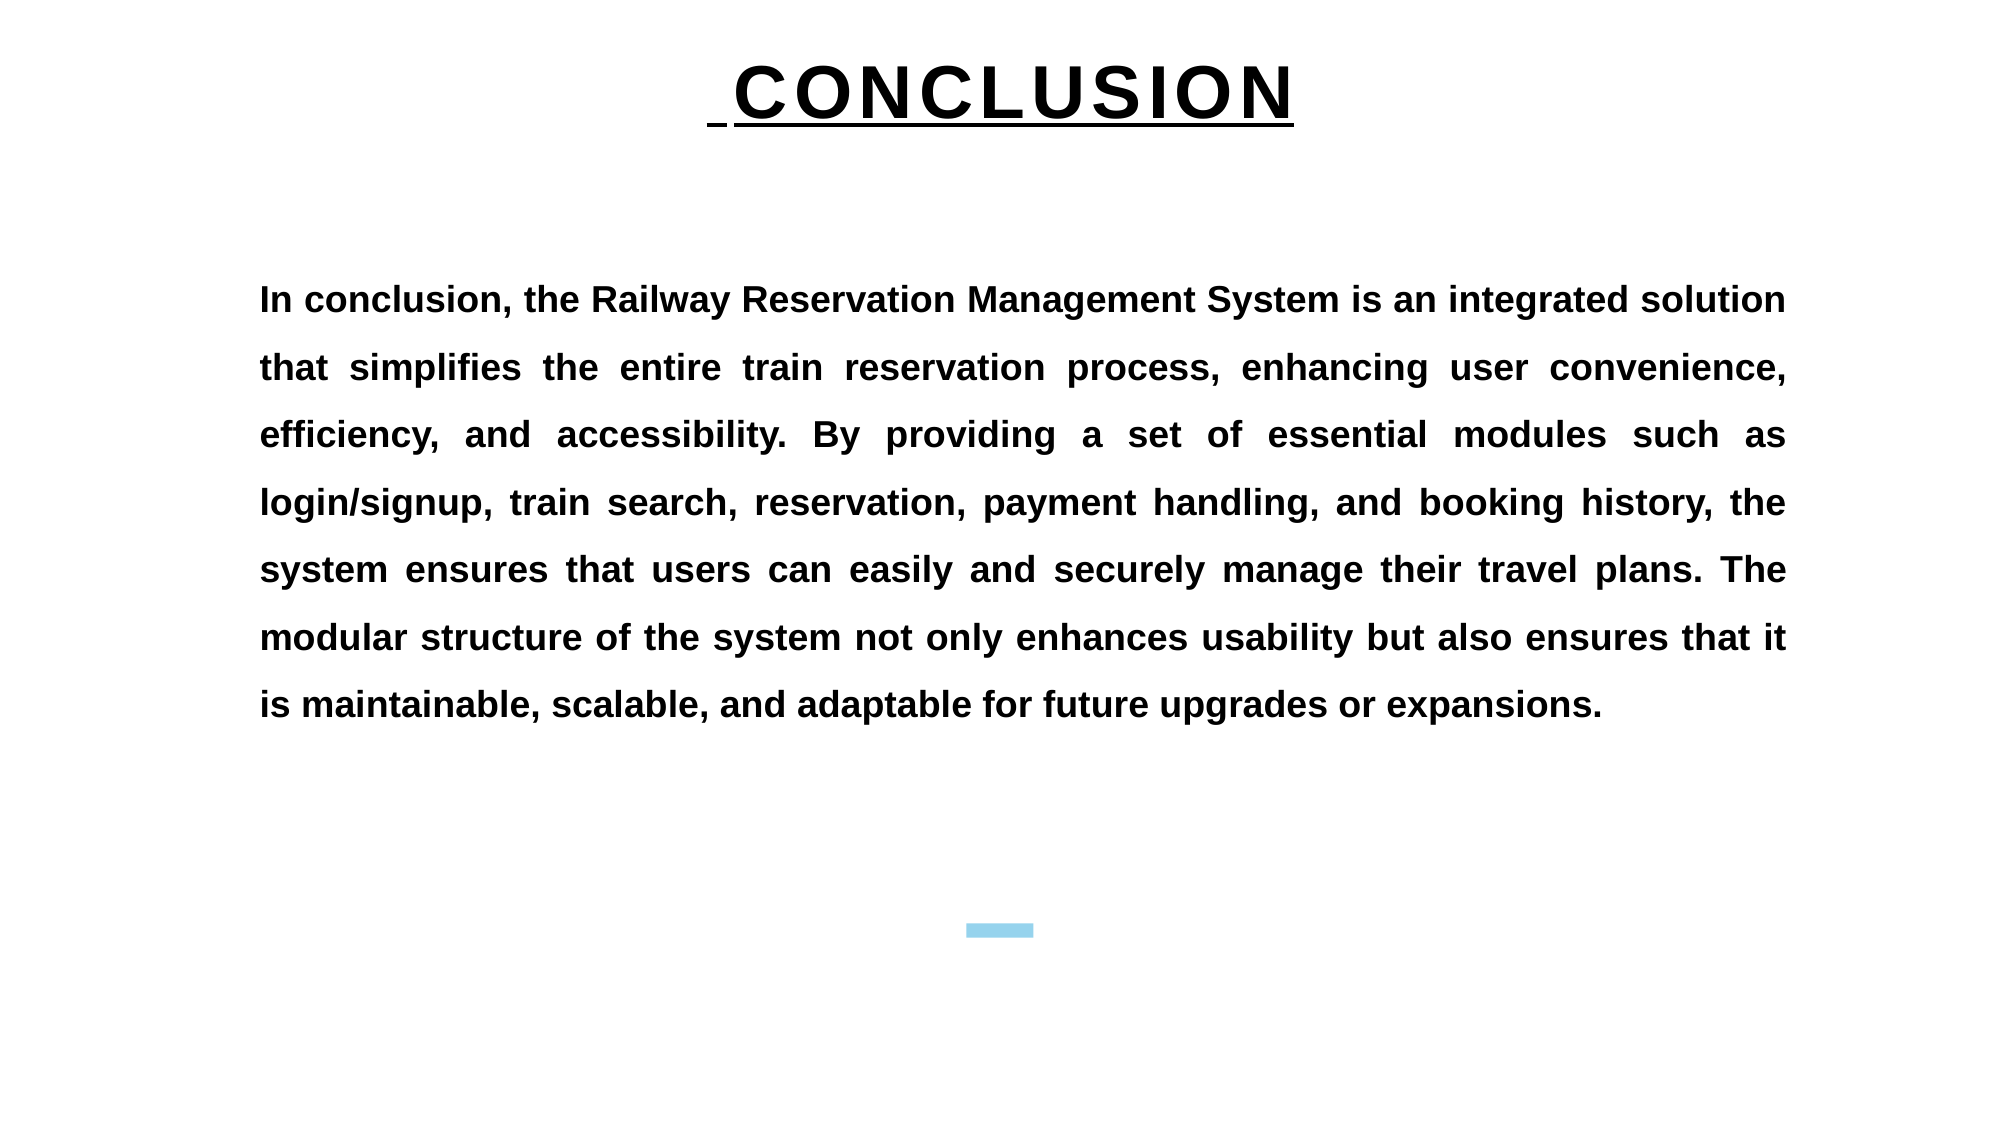

# CONCLUSION

In conclusion, the Railway Reservation Management System is an integrated solution that simplifies the entire train reservation process, enhancing user convenience, efficiency, and accessibility. By providing a set of essential modules such as login/signup, train search, reservation, payment handling, and booking history, the system ensures that users can easily and securely manage their travel plans. The modular structure of the system not only enhances usability but also ensures that it is maintainable, scalable, and adaptable for future upgrades or expansions.